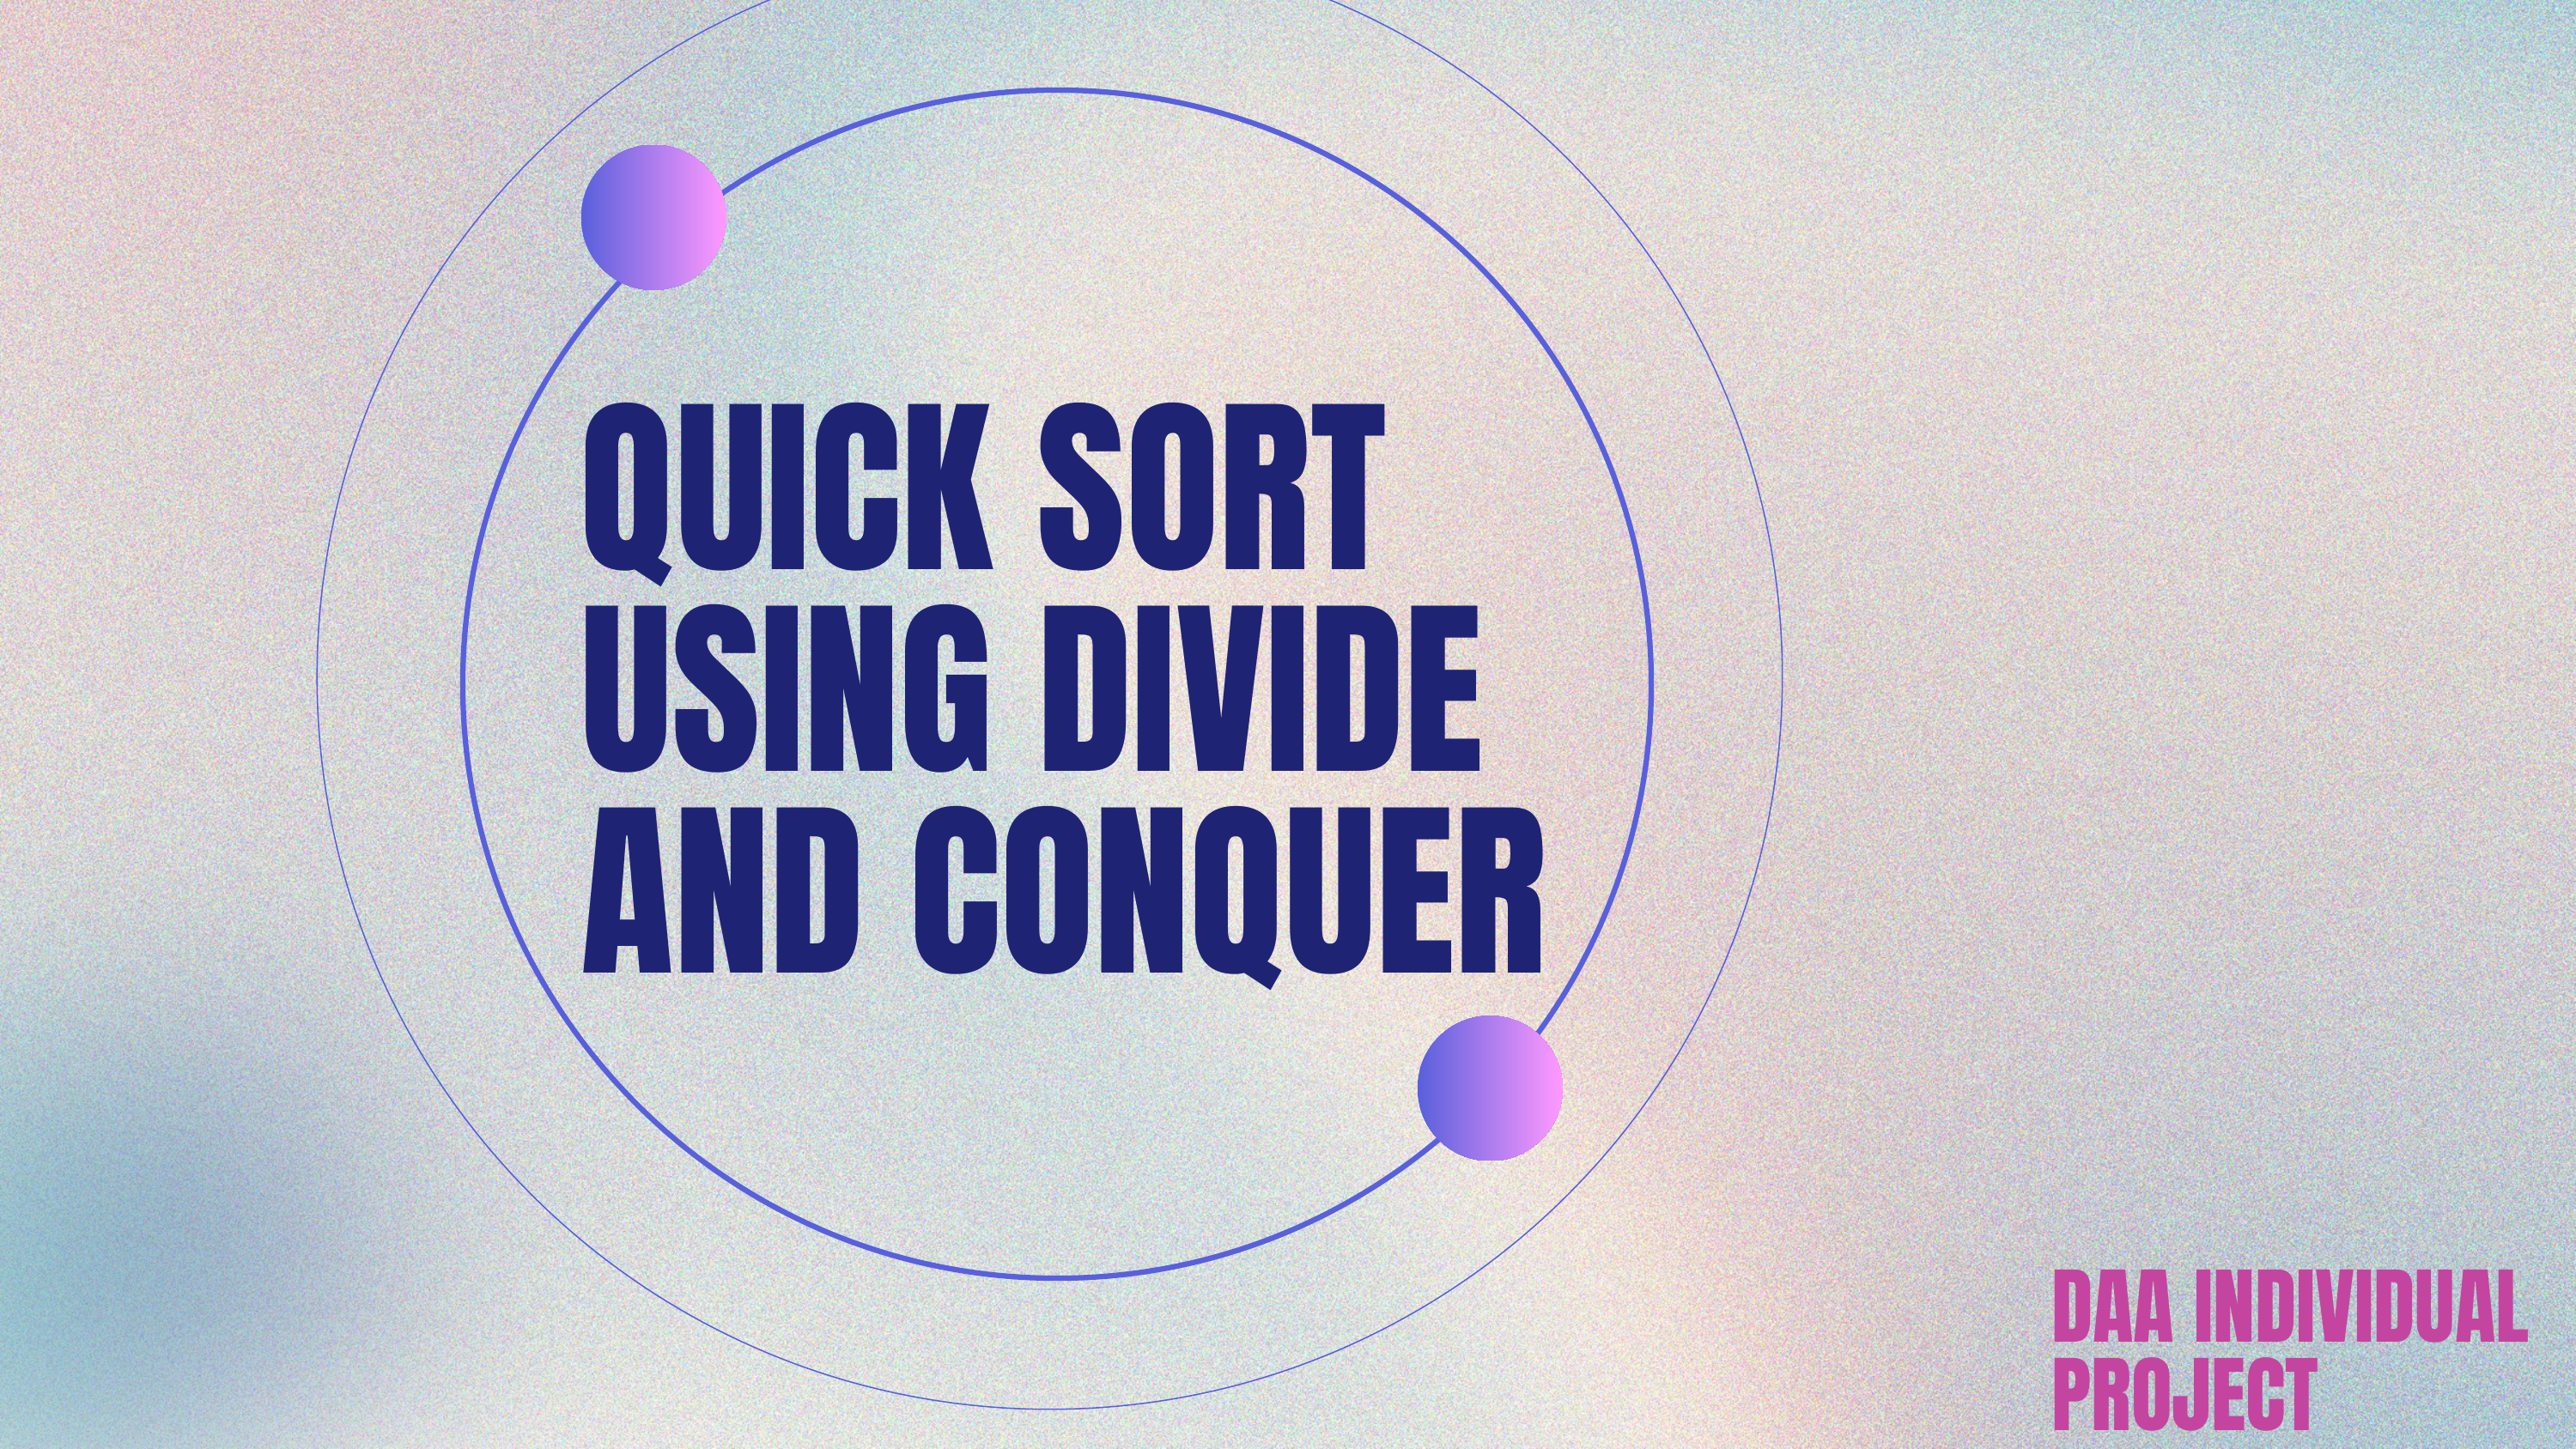

QUICK SORT USING DIVIDE AND CONQUER

DAA INDIVIDUAL PROJECT